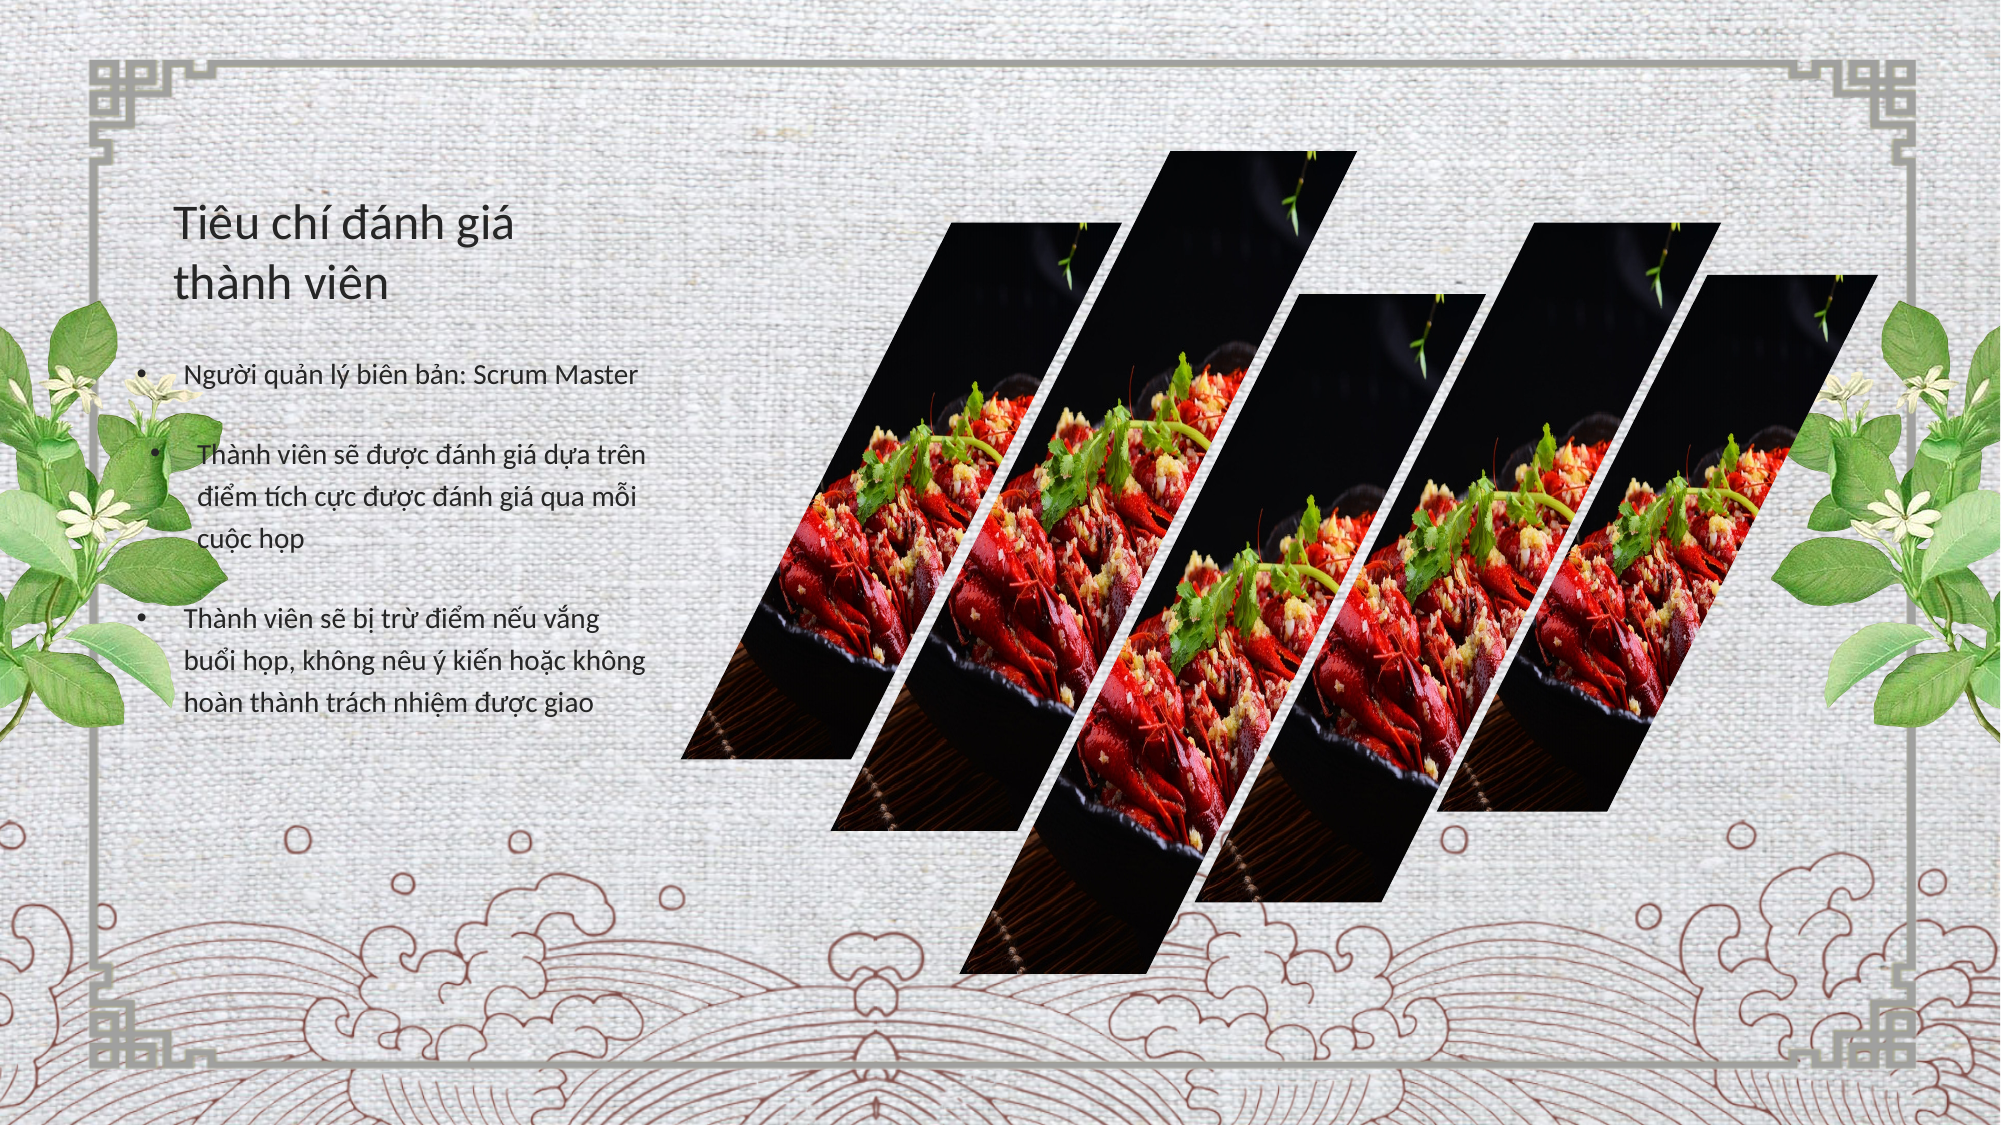

Tiêu chí đánh giá thành viên
Người quản lý biên bản: Scrum Master
Thành viên sẽ được đánh giá dựa trên điểm tích cực được đánh giá qua mỗi cuộc họp
Thành viên sẽ bị trừ điểm nếu vắng buổi họp, không nêu ý kiến hoặc không hoàn thành trách nhiệm được giao